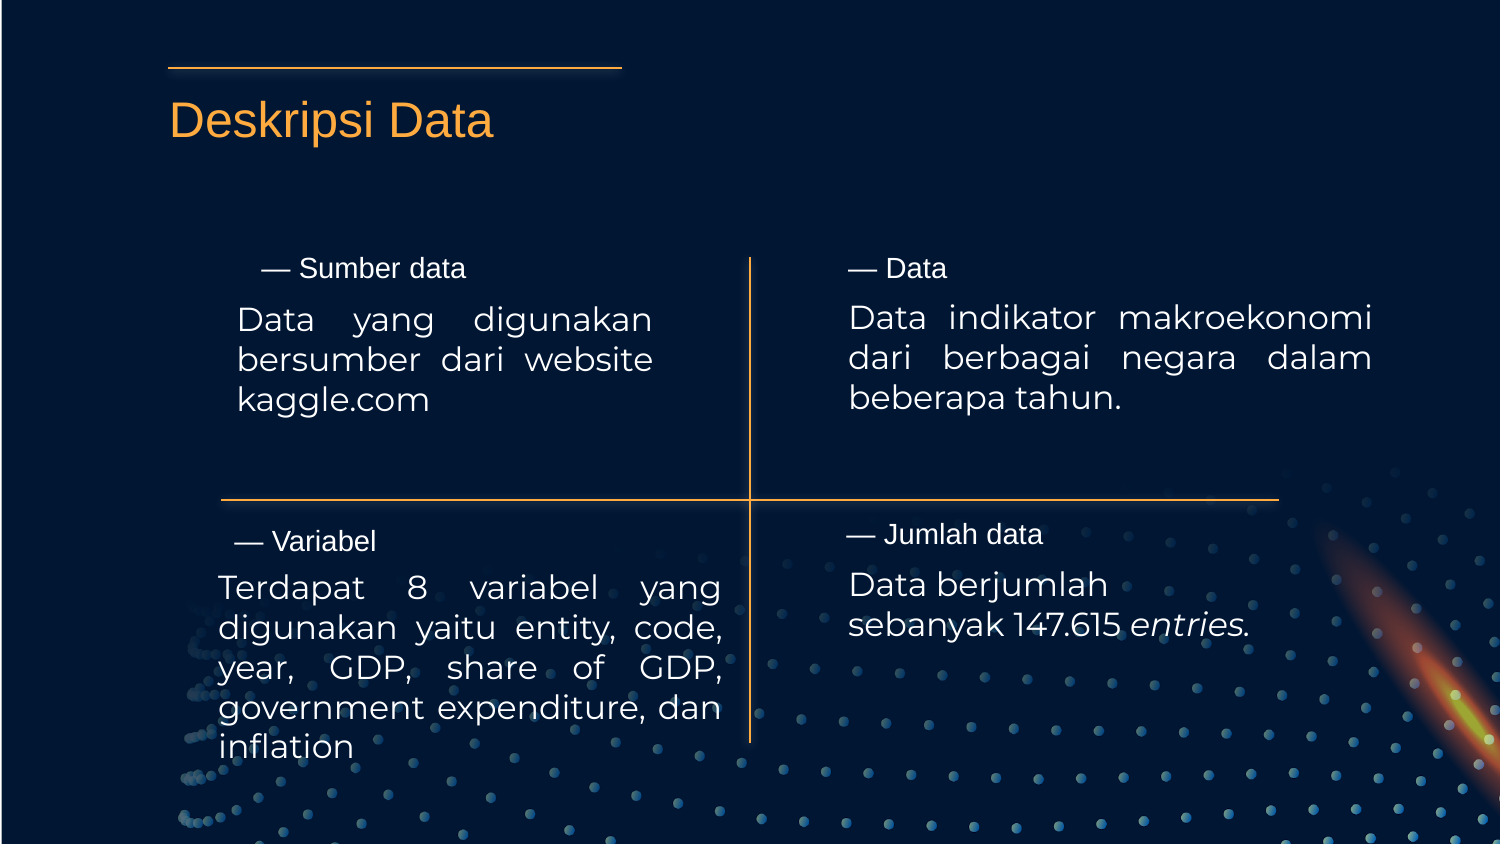

# Deskripsi Data
— Sumber data
— Data
Data indikator makroekonomi dari berbagai negara dalam beberapa tahun.
Data yang digunakan bersumber dari website kaggle.com
— Jumlah data
— Variabel
Data berjumlah sebanyak 147.615 entries.
Terdapat 8 variabel yang digunakan yaitu entity, code, year, GDP, share of GDP, government expenditure, dan inflation